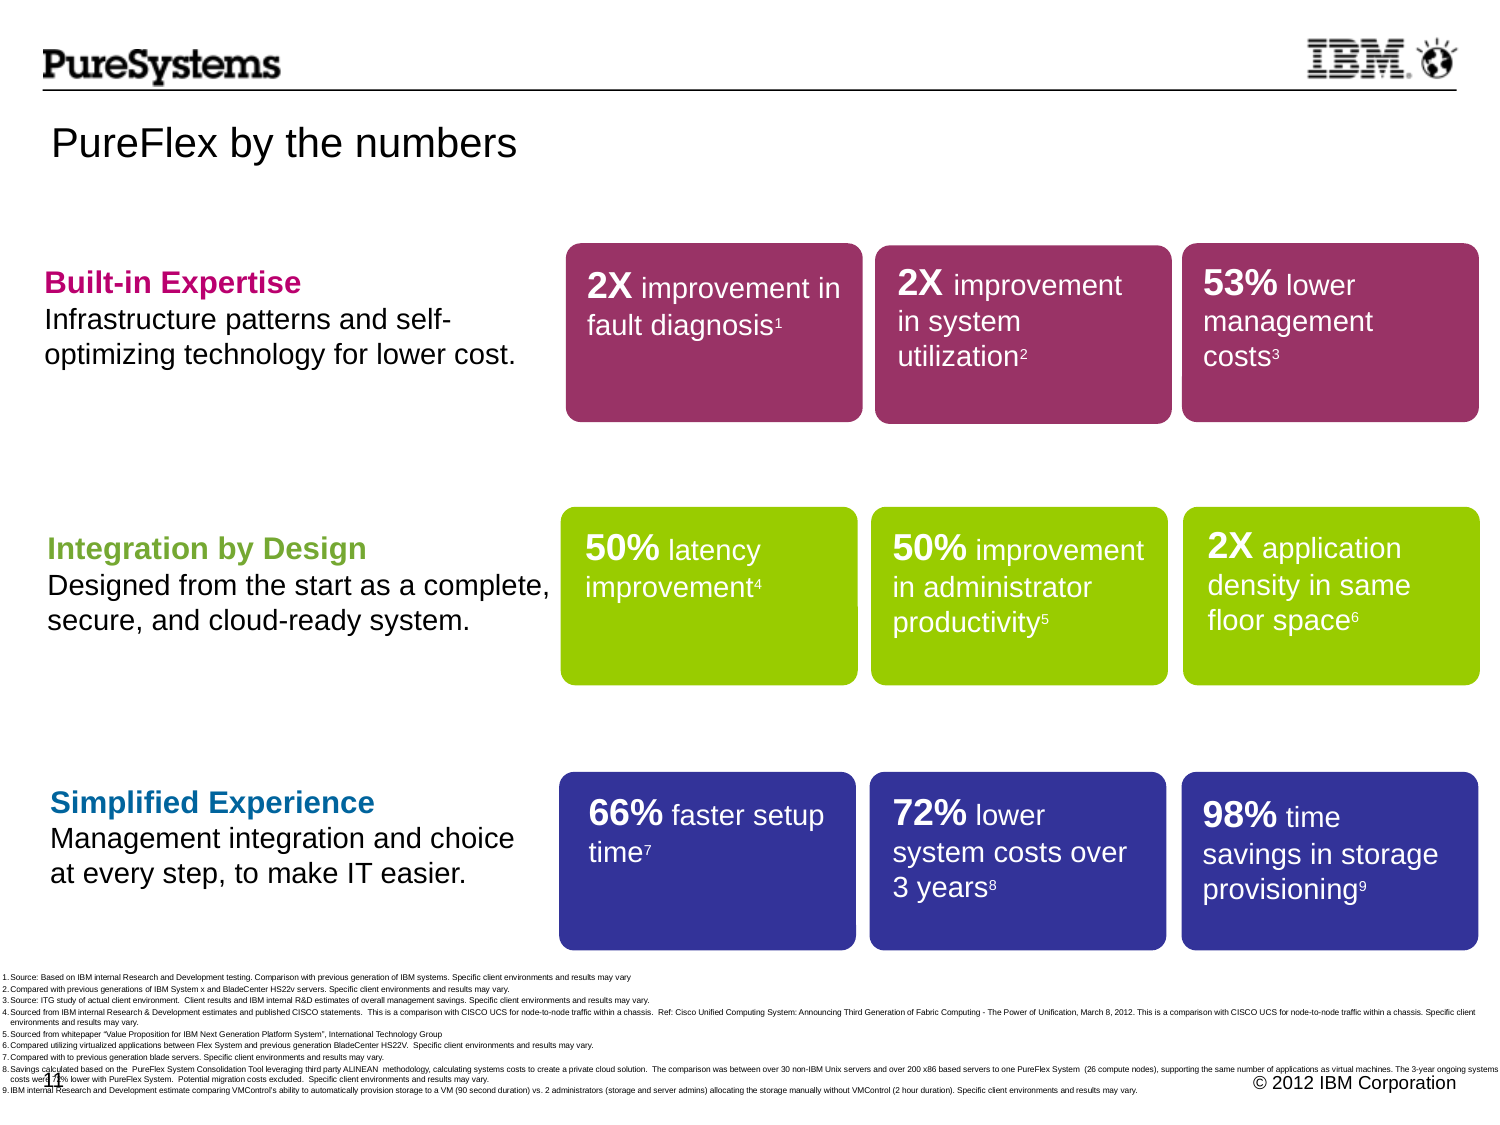

PureFlex by the numbers
Built-in Expertise
Infrastructure patterns and self-optimizing technology for lower cost.

2X improvement in system utilization2
53% lower management costs3
2X improvement in fault diagnosis1

Integration by Design
Designed from the start as a complete, secure, and cloud-ready system.
2X application density in same floor space6
50% latency improvement4
50% improvement in administrator productivity5

Simplified Experience
Management integration and choice at every step, to make IT easier.
66% faster setup time7
72% lower system costs over 3 years8
98% time savings in storage provisioning9
Source: Based on IBM internal Research and Development testing. Comparison with previous generation of IBM systems. Specific client environments and results may vary
Compared with previous generations of IBM System x and BladeCenter HS22v servers. Specific client environments and results may vary.
Source: ITG study of actual client environment.  Client results and IBM internal R&D estimates of overall management savings. Specific client environments and results may vary.
Sourced from IBM internal Research & Development estimates and published CISCO statements.  This is a comparison with CISCO UCS for node-to-node traffic within a chassis.  Ref: Cisco Unified Computing System: Announcing Third Generation of Fabric Computing - The Power of Unification, March 8, 2012. This is a comparison with CISCO UCS for node-to-node traffic within a chassis. Specific client environments and results may vary.
Sourced from whitepaper “Value Proposition for IBM Next Generation Platform System”, International Technology Group
Compared utilizing virtualized applications between Flex System and previous generation BladeCenter HS22V.  Specific client environments and results may vary.
Compared with to previous generation blade servers. Specific client environments and results may vary.
Savings calculated based on the  PureFlex System Consolidation Tool leveraging third party ALINEAN  methodology, calculating systems costs to create a private cloud solution.  The comparison was between over 30 non-IBM Unix servers and over 200 x86 based servers to one PureFlex System  (26 compute nodes), supporting the same number of applications as virtual machines. The 3-year ongoing systems costs were 72% lower with PureFlex System.  Potential migration costs excluded.  Specific client environments and results may vary.
IBM internal Research and Development estimate comparing VMControl’s ability to automatically provision storage to a VM (90 second duration) vs. 2 administrators (storage and server admins) allocating the storage manually without VMControl (2 hour duration). Specific client environments and results may vary.